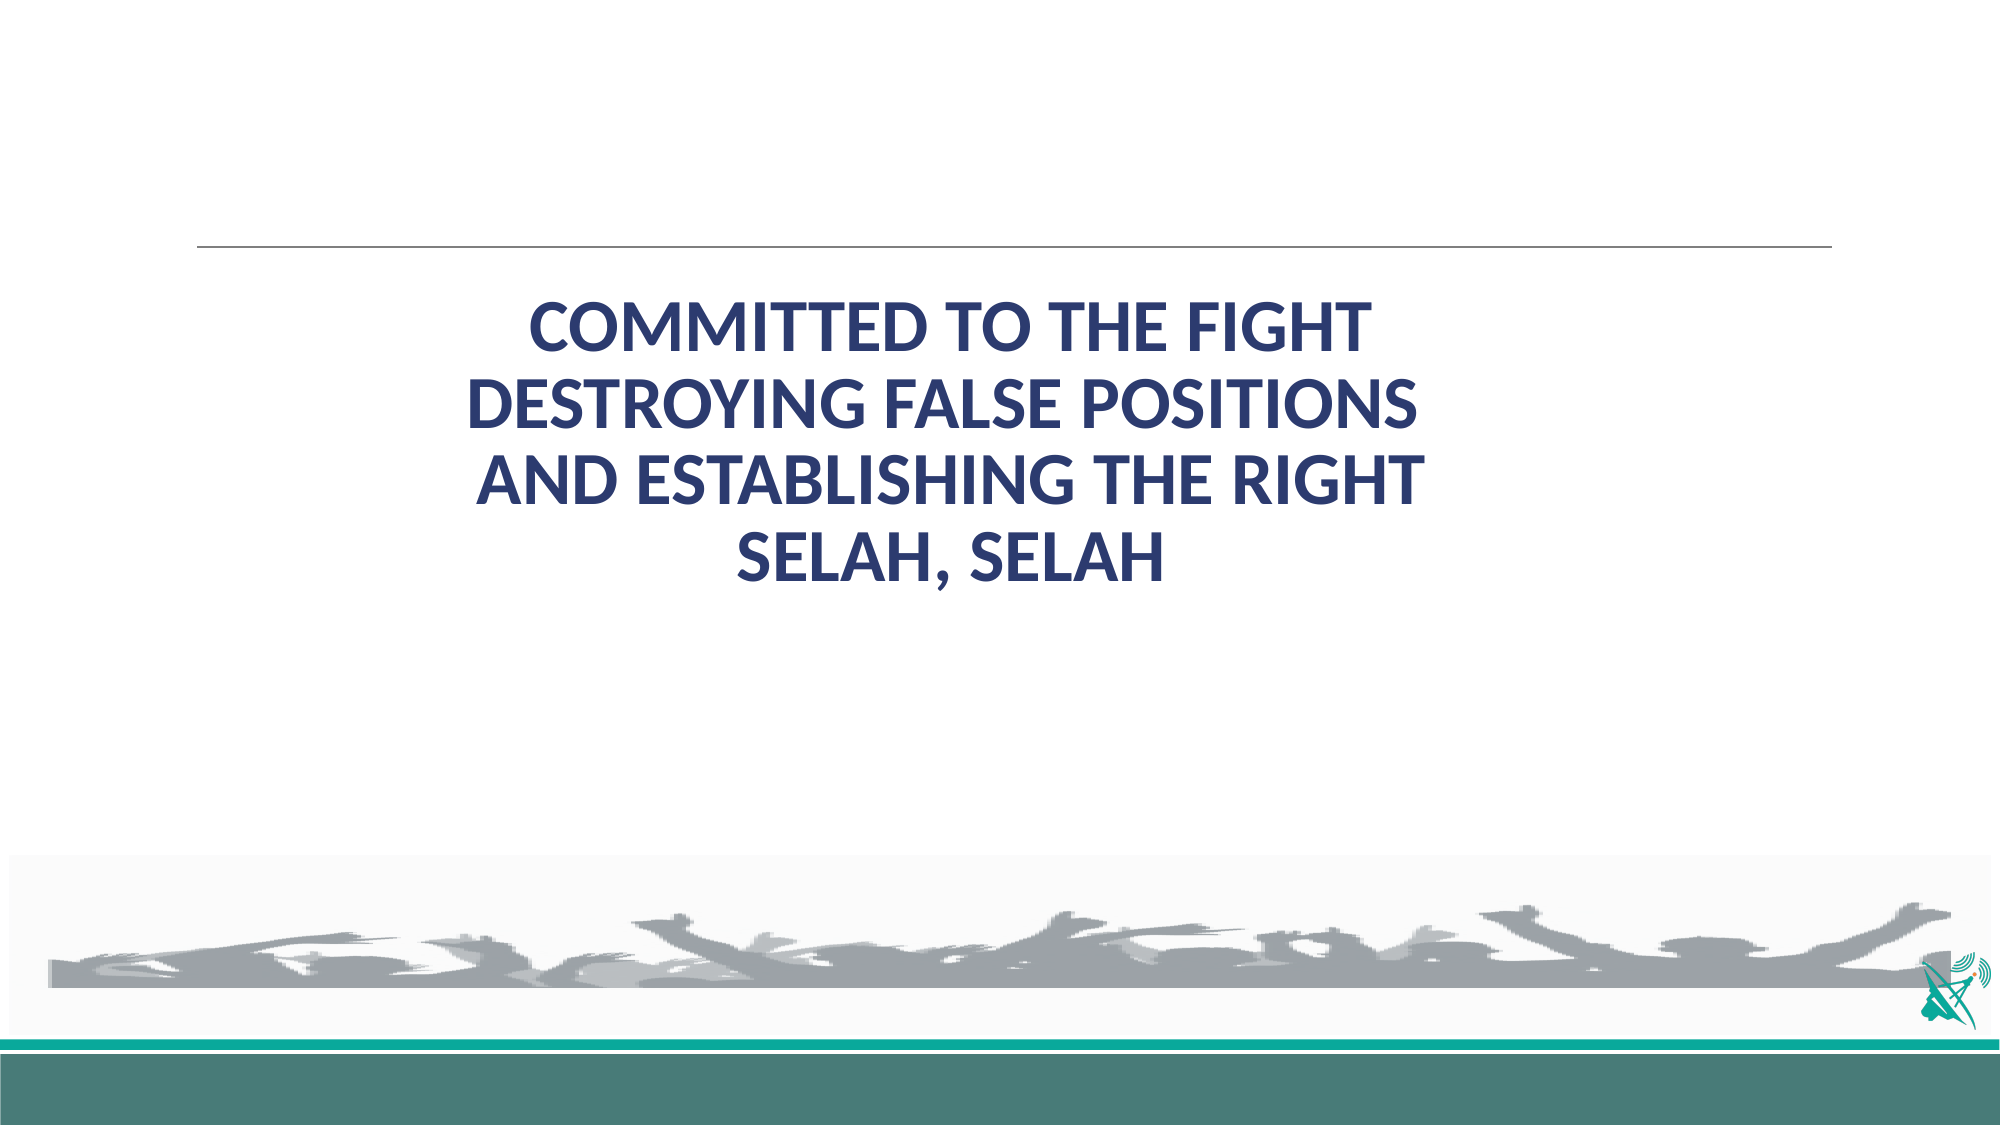

# COMMITTED TO THE FIGHT DESTROYING FALSE POSITIONS AND ESTABLISHING THE RIGHT SELAH, SELAH